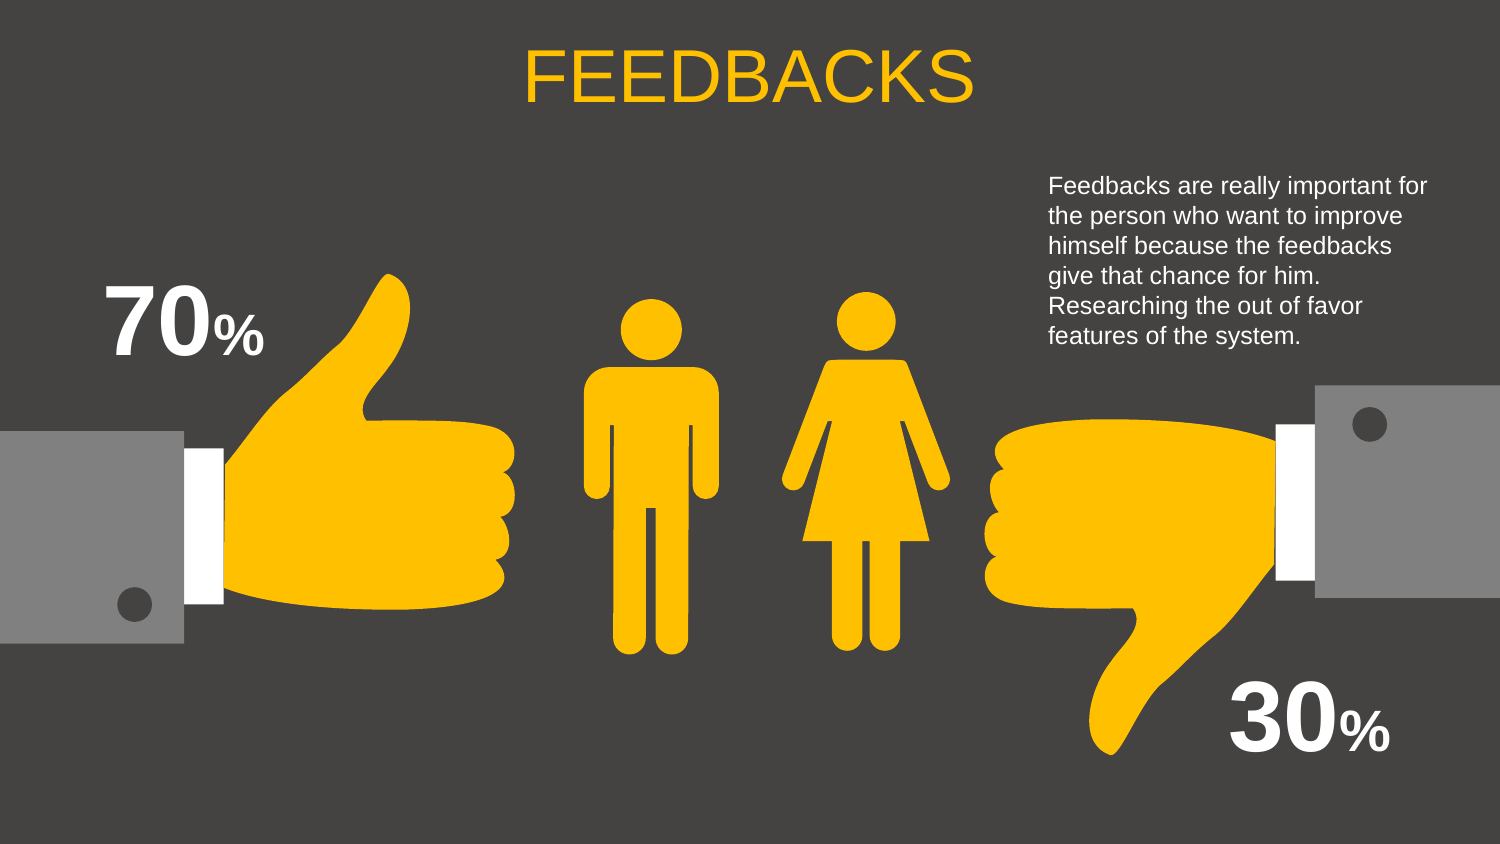

FEEDBACKS
Feedbacks are really important for the person who want to improve himself because the feedbacks give that chance for him. Researching the out of favor features of the system.
70%

30%